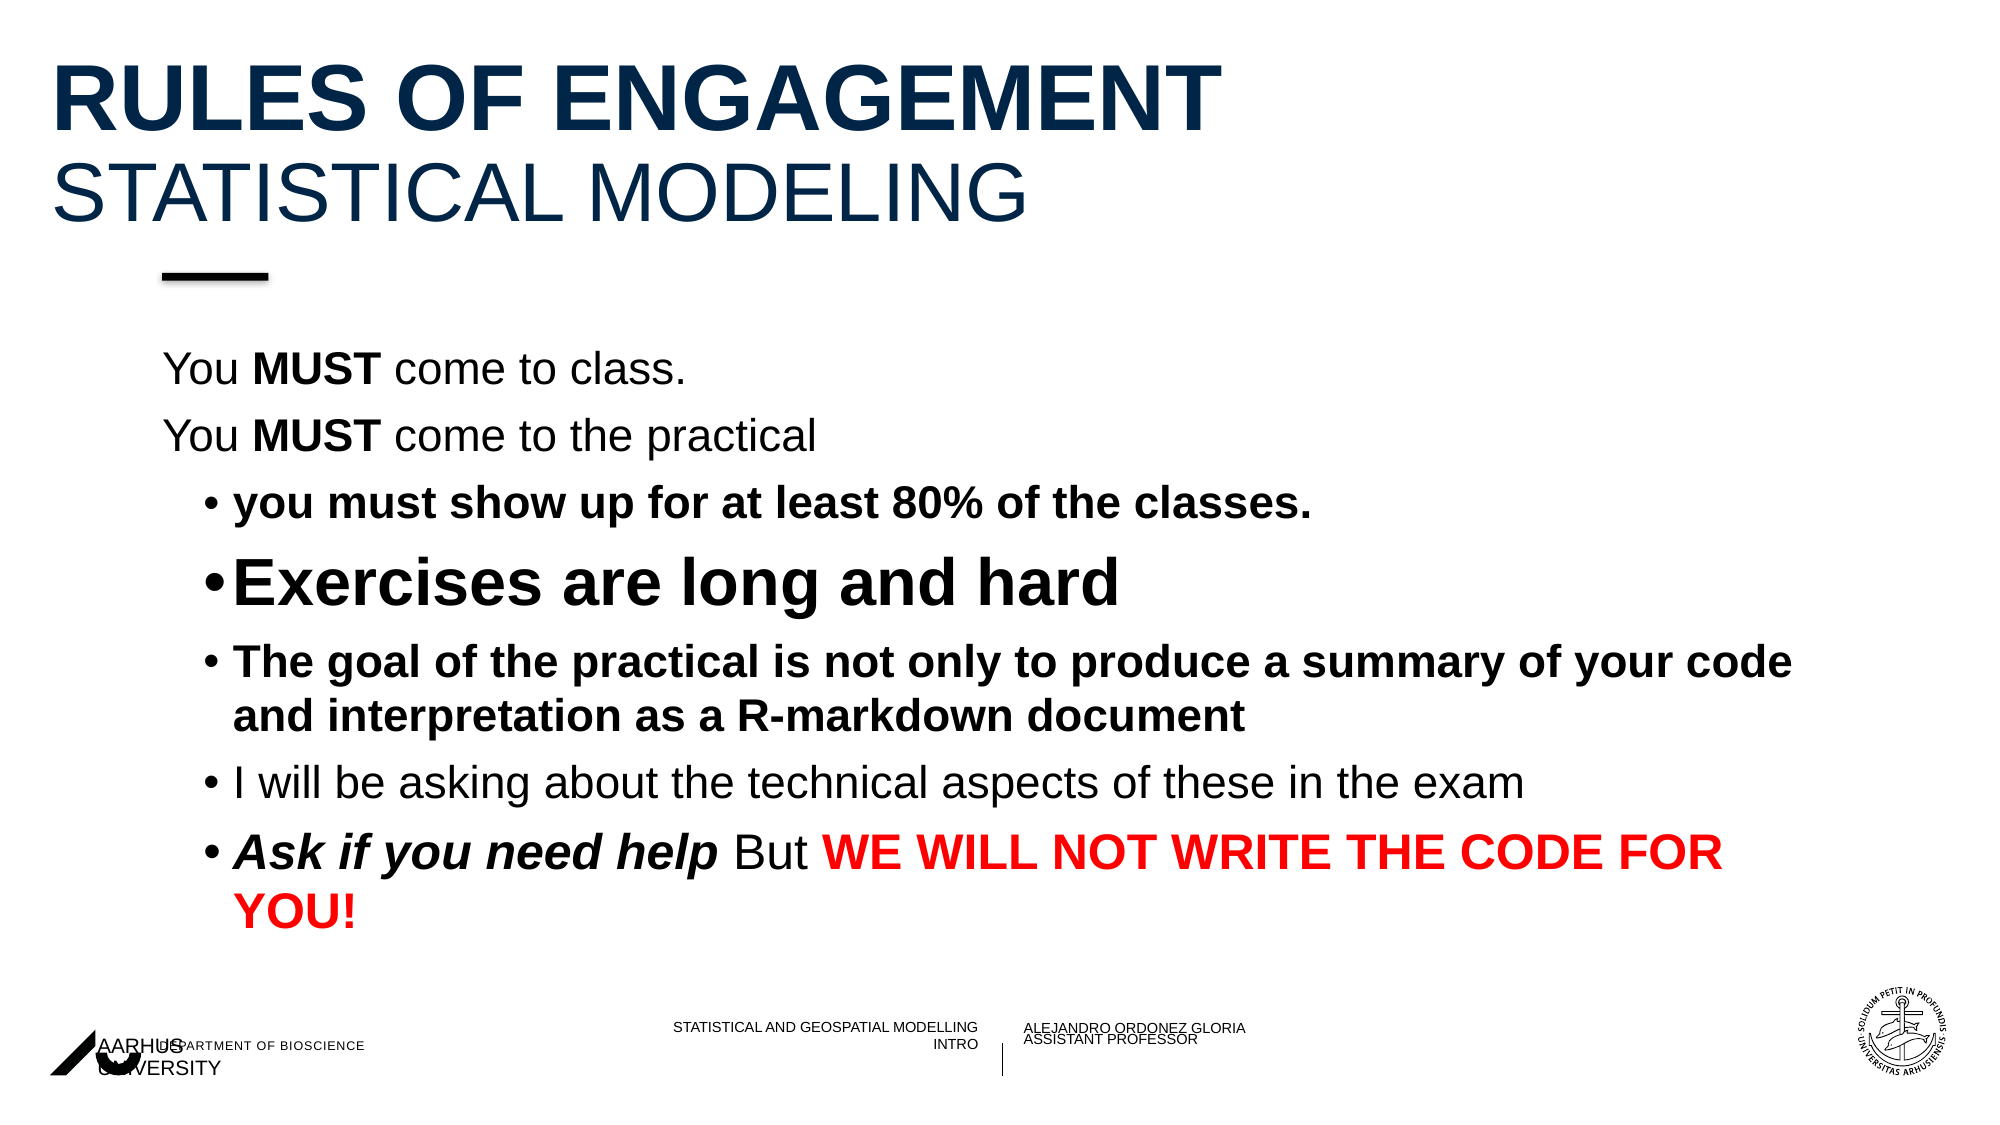

# Rules of engagement statistical modeling
You MUST come to class.
You MUST come to the practical
you must show up for at least 80% of the classes.
Exercises are long and hard
The goal of the practical is not only to produce a summary of your code and interpretation as a R-markdown document
I will be asking about the technical aspects of these in the exam
Ask if you need help But WE WILL NOT WRITE THE CODE FOR YOU!
19/07/202227/08/2018